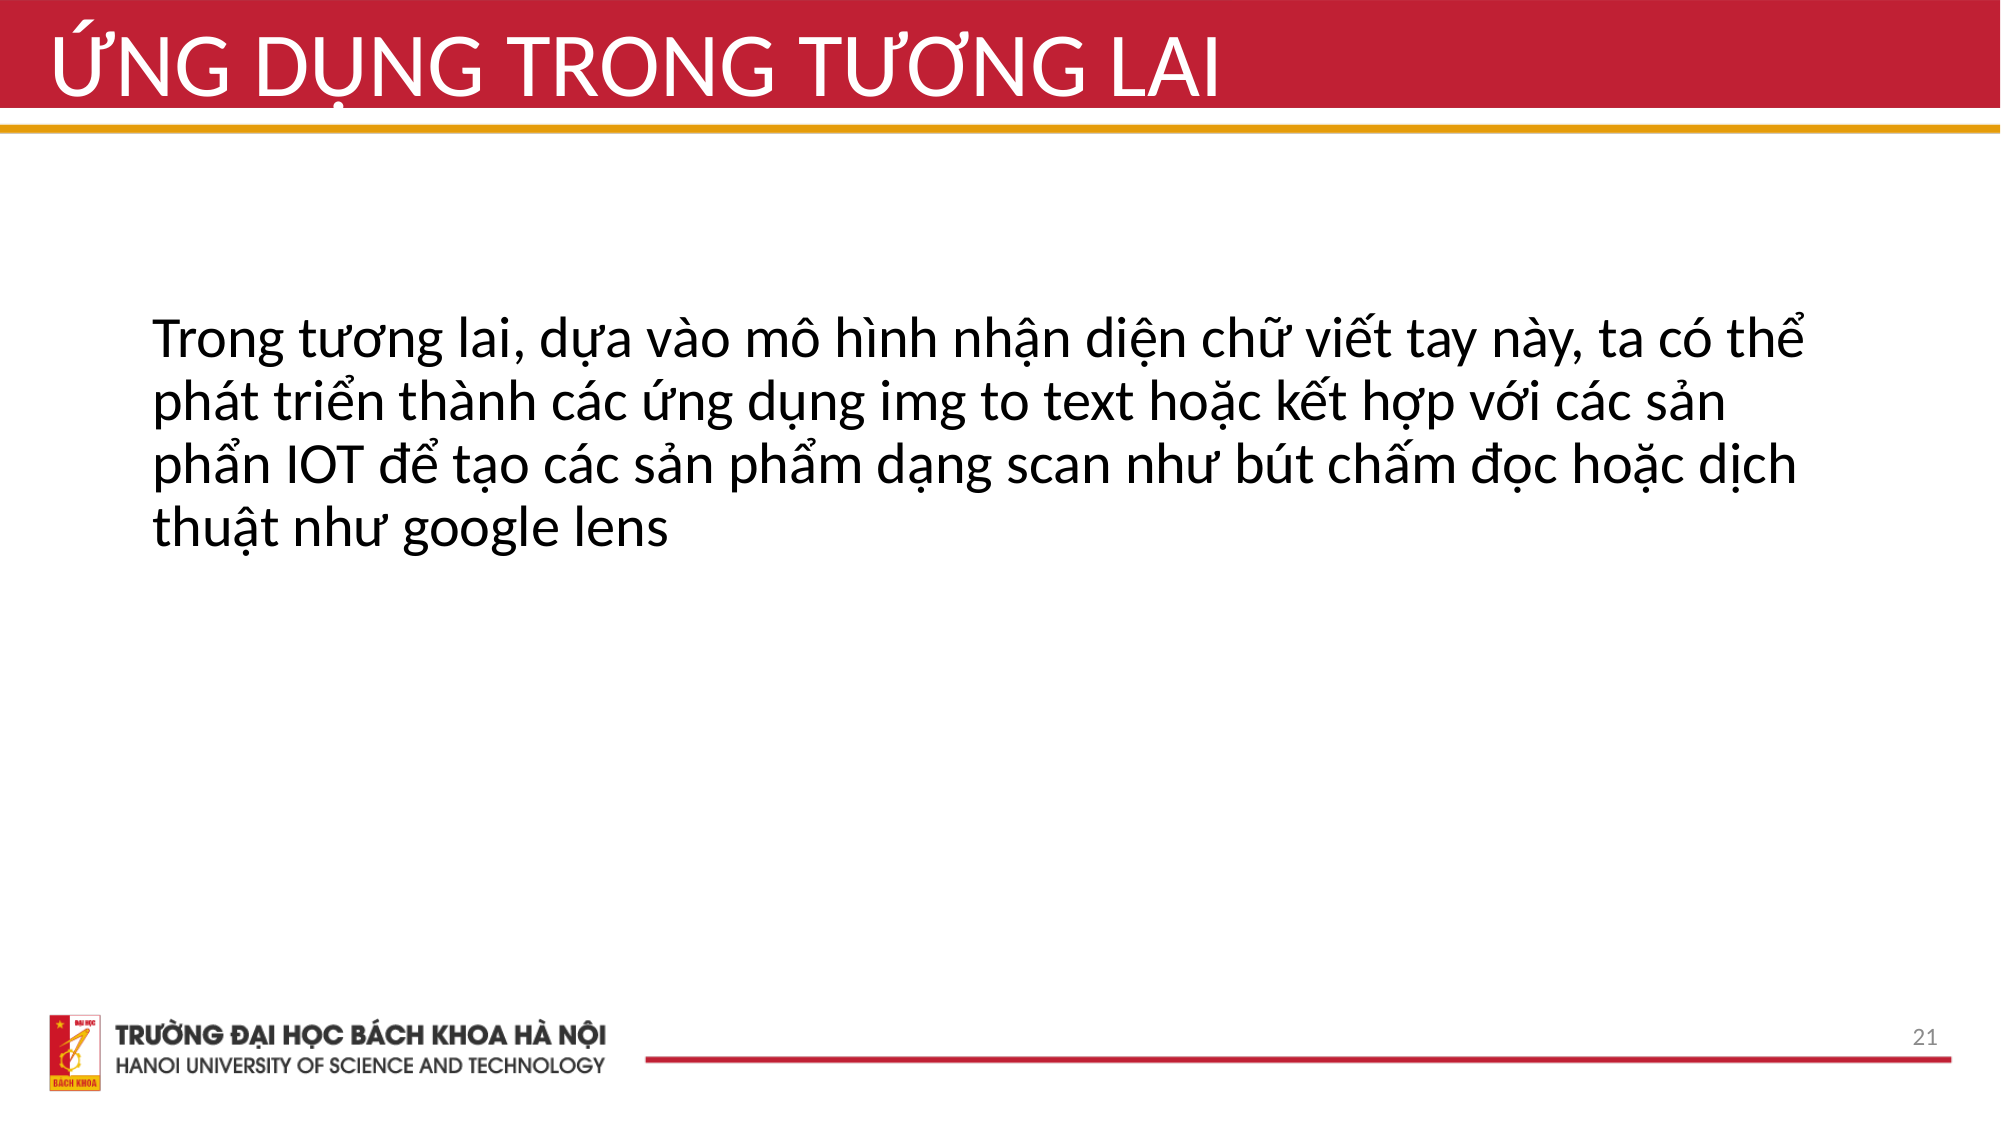

# ỨNG DỤNG TRONG TƯƠNG LAI
Trong tương lai, dựa vào mô hình nhận diện chữ viết tay này, ta có thể phát triển thành các ứng dụng img to text hoặc kết hợp với các sản phẩn IOT để tạo các sản phẩm dạng scan như bút chấm đọc hoặc dịch thuật như google lens
21